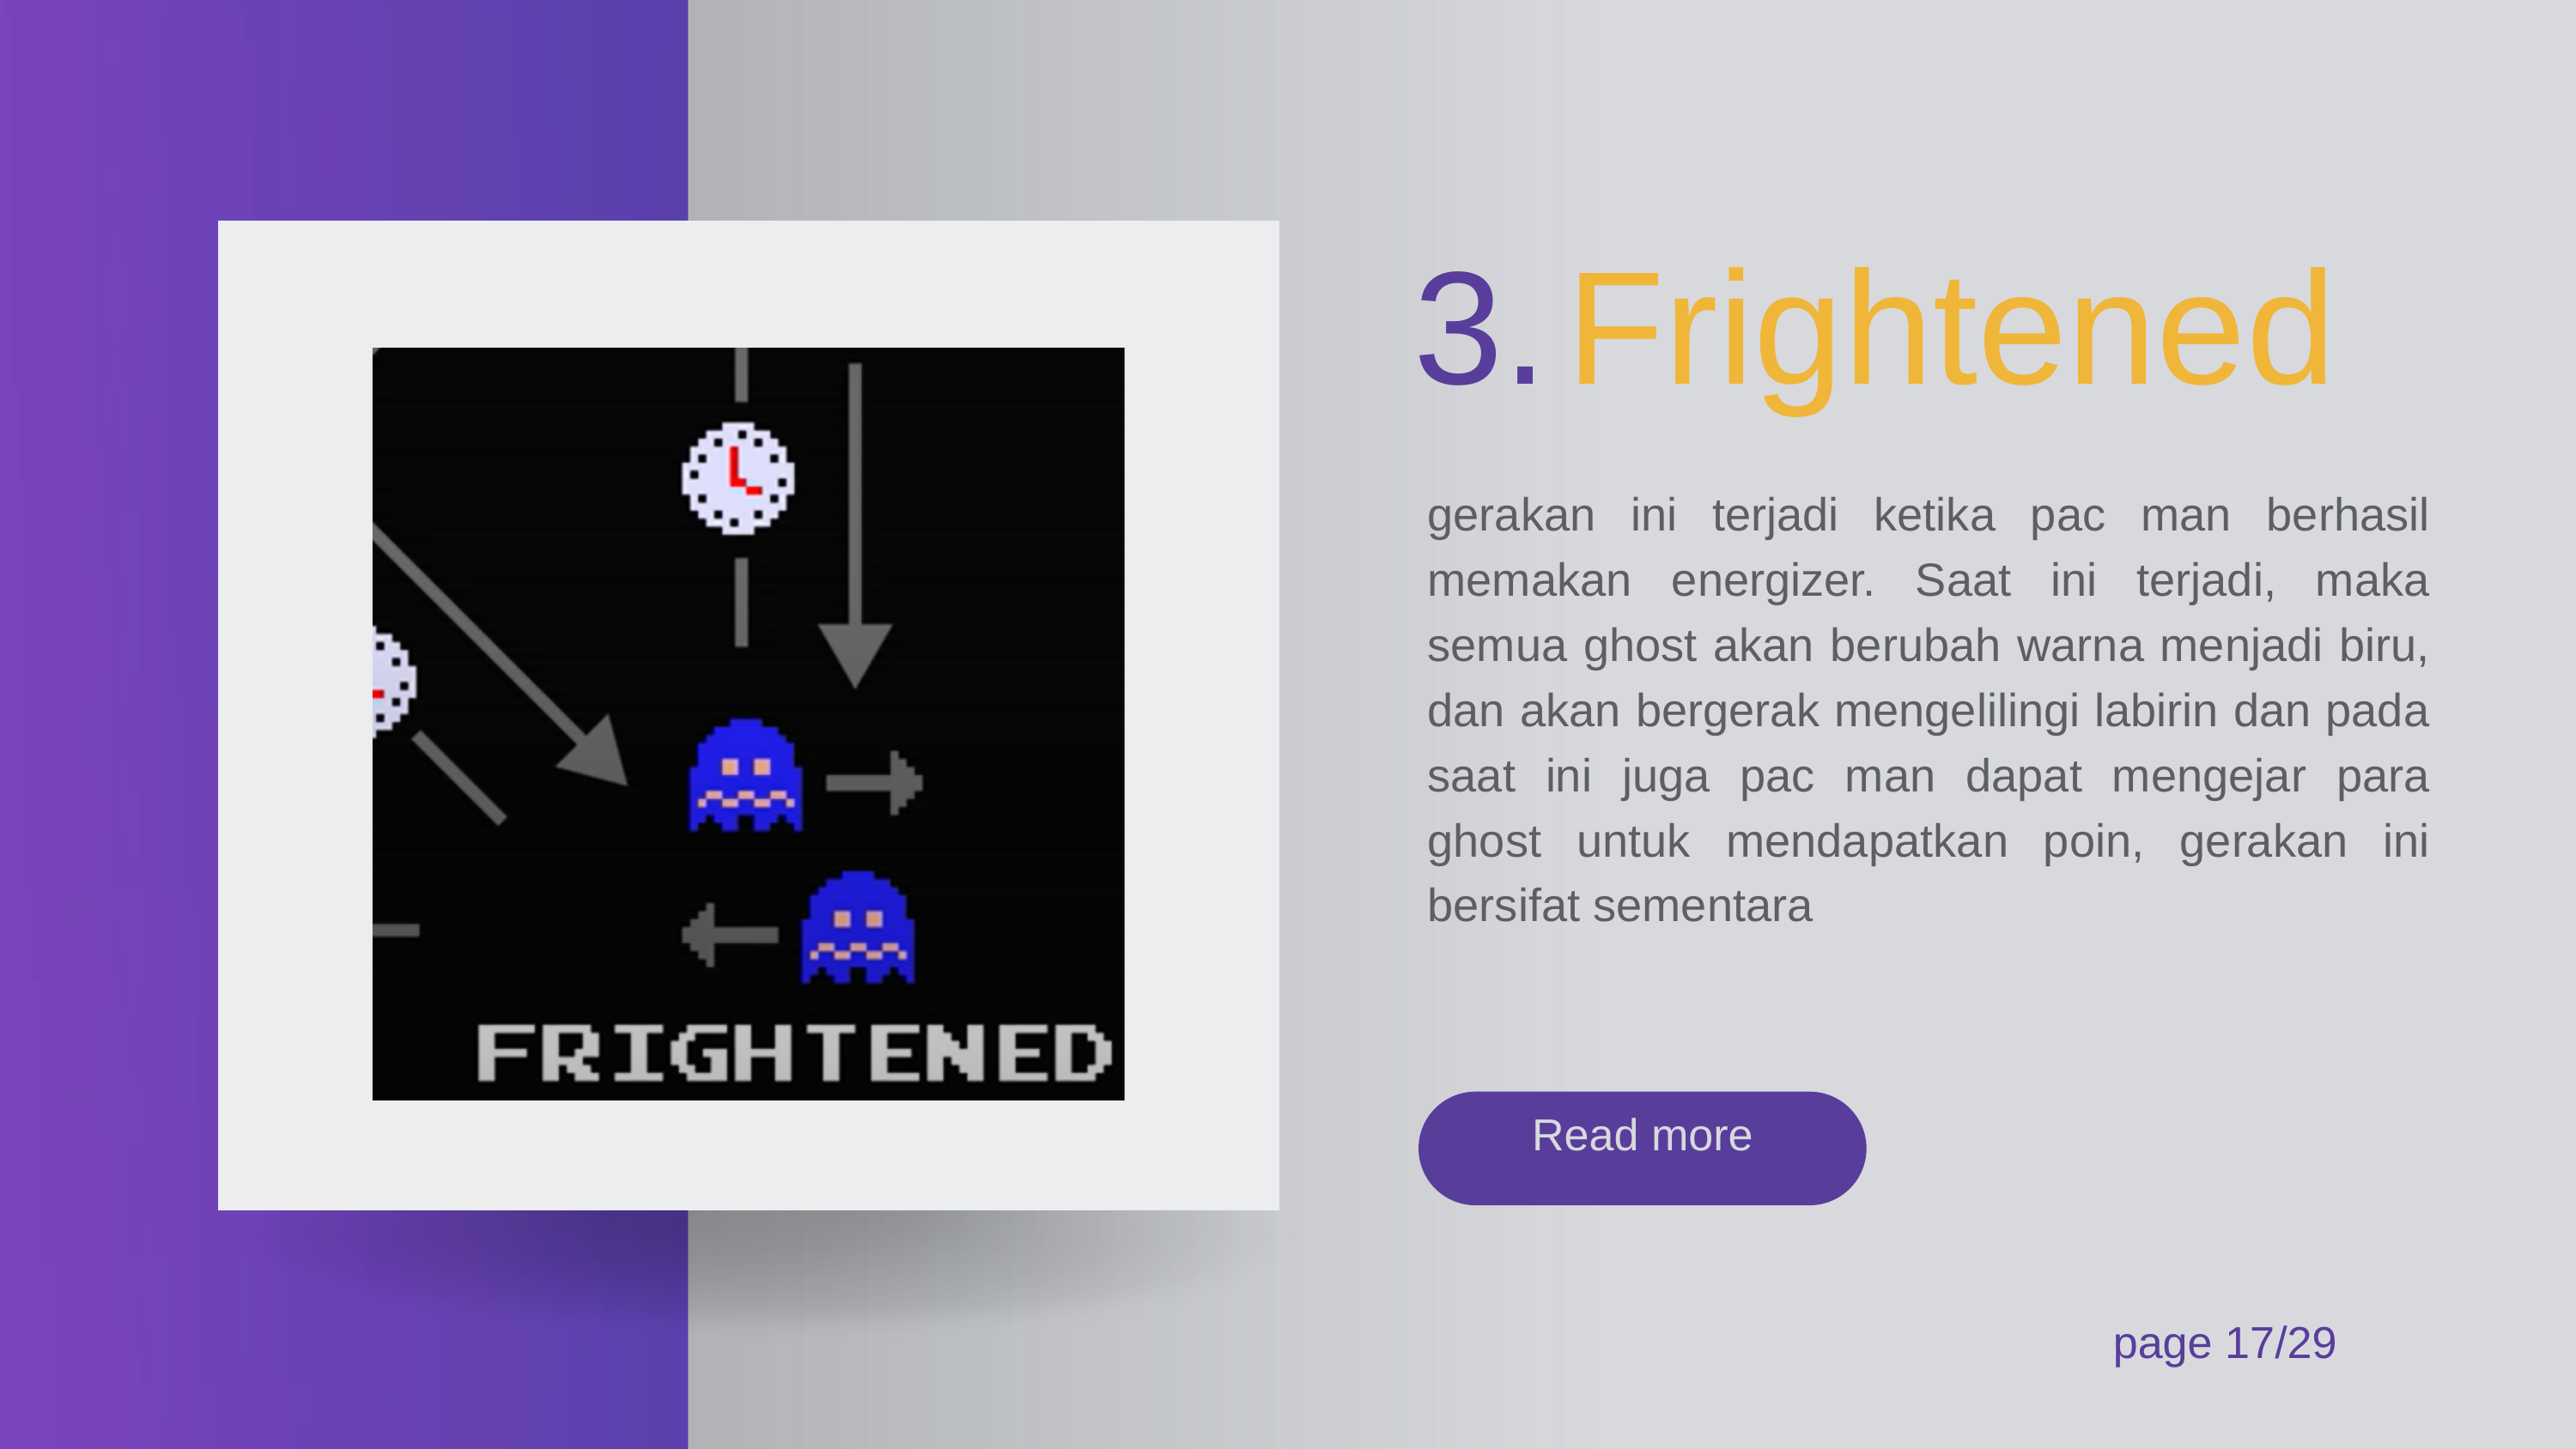

3.
Frightened

gerakan ini terjadi ketika pac man berhasil memakan energizer. Saat ini terjadi, maka semua ghost akan berubah warna menjadi biru, dan akan bergerak mengelilingi labirin dan pada saat ini juga pac man dapat mengejar para ghost untuk mendapatkan poin, gerakan ini bersifat sementara

Read more

page 17/29